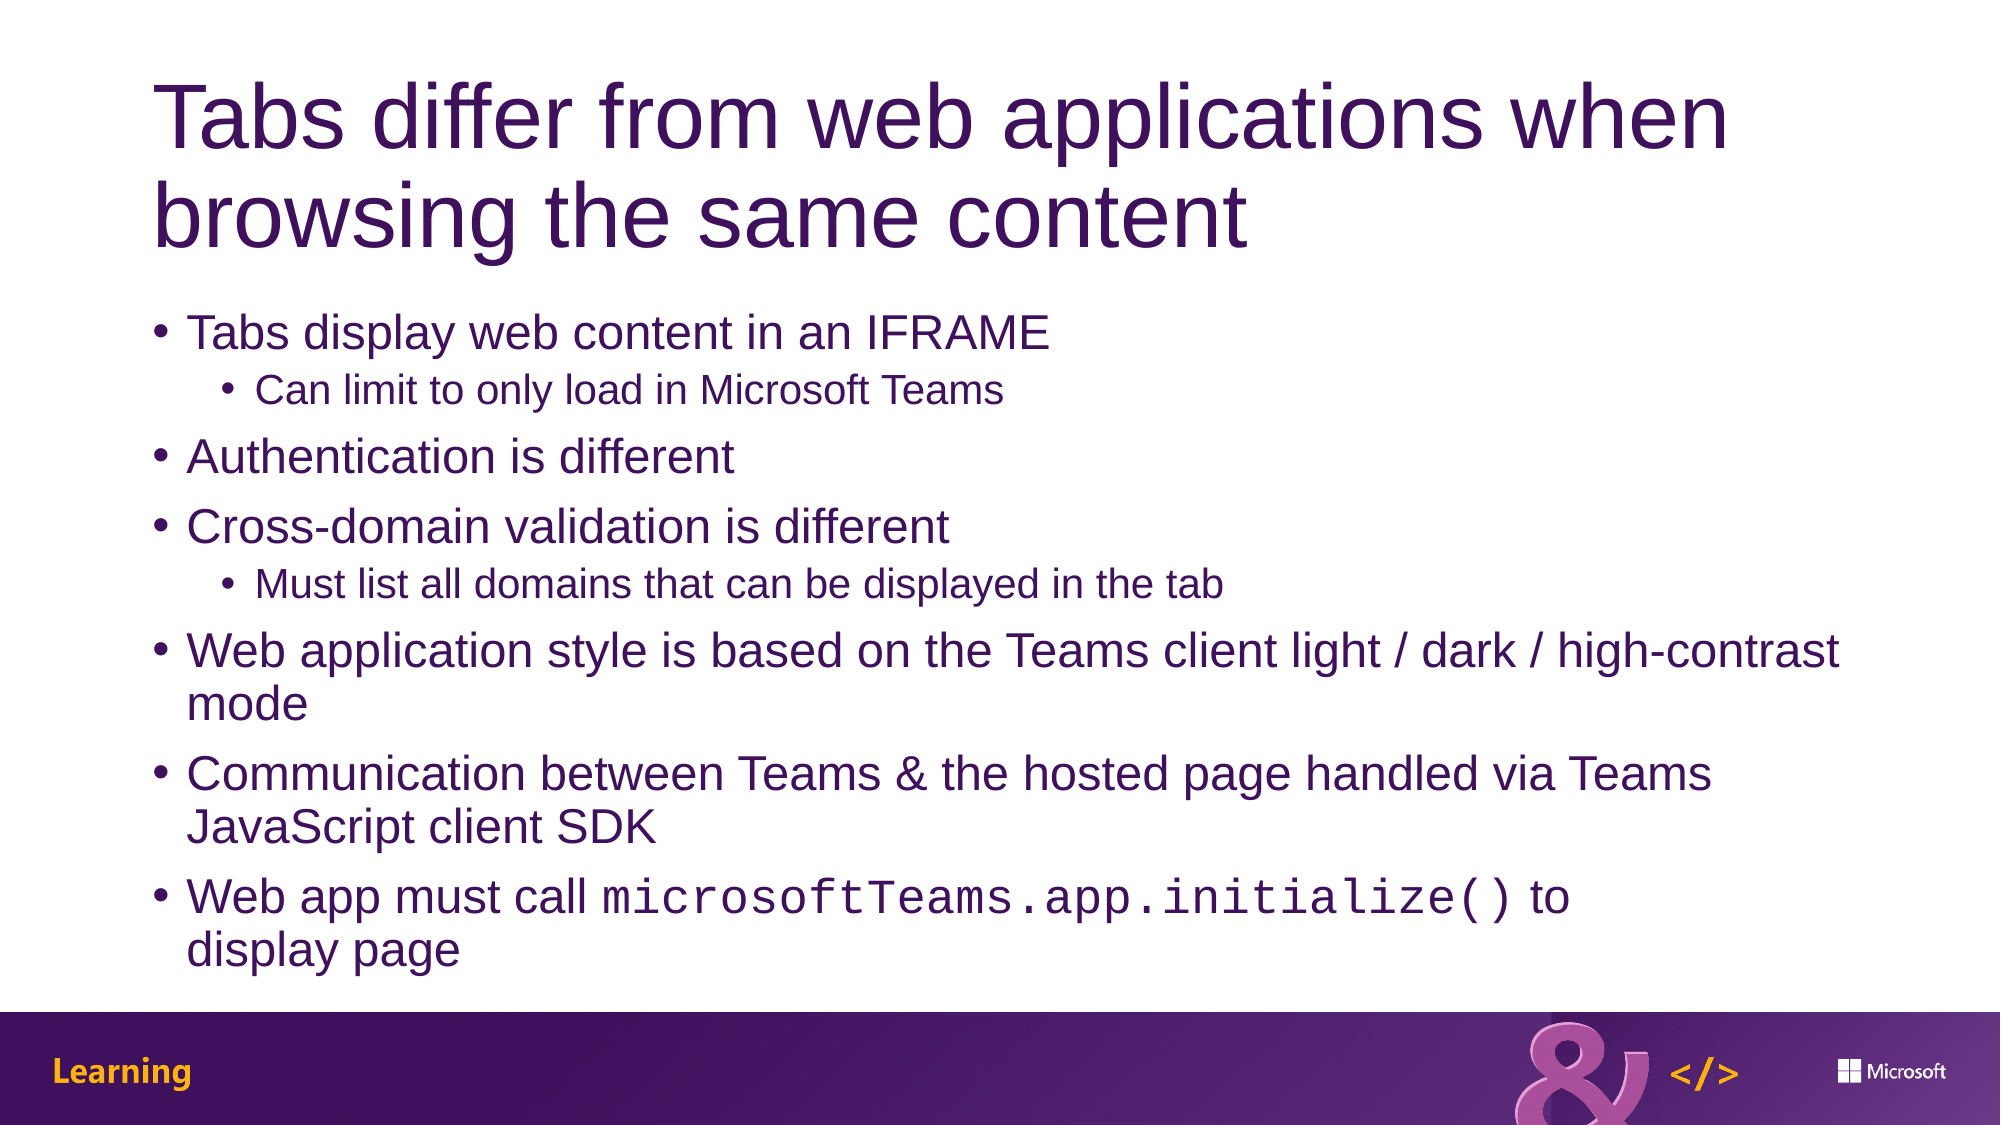

# Tabs differ from web applications when browsing the same content
Tabs display web content in an IFRAME
Can limit to only load in Microsoft Teams
Authentication is different
Cross-domain validation is different
Must list all domains that can be displayed in the tab
Web application style is based on the Teams client light / dark / high-contrast mode
Communication between Teams & the hosted page handled via Teams JavaScript client SDK
Web app must call microsoftTeams.app.initialize() to
display page